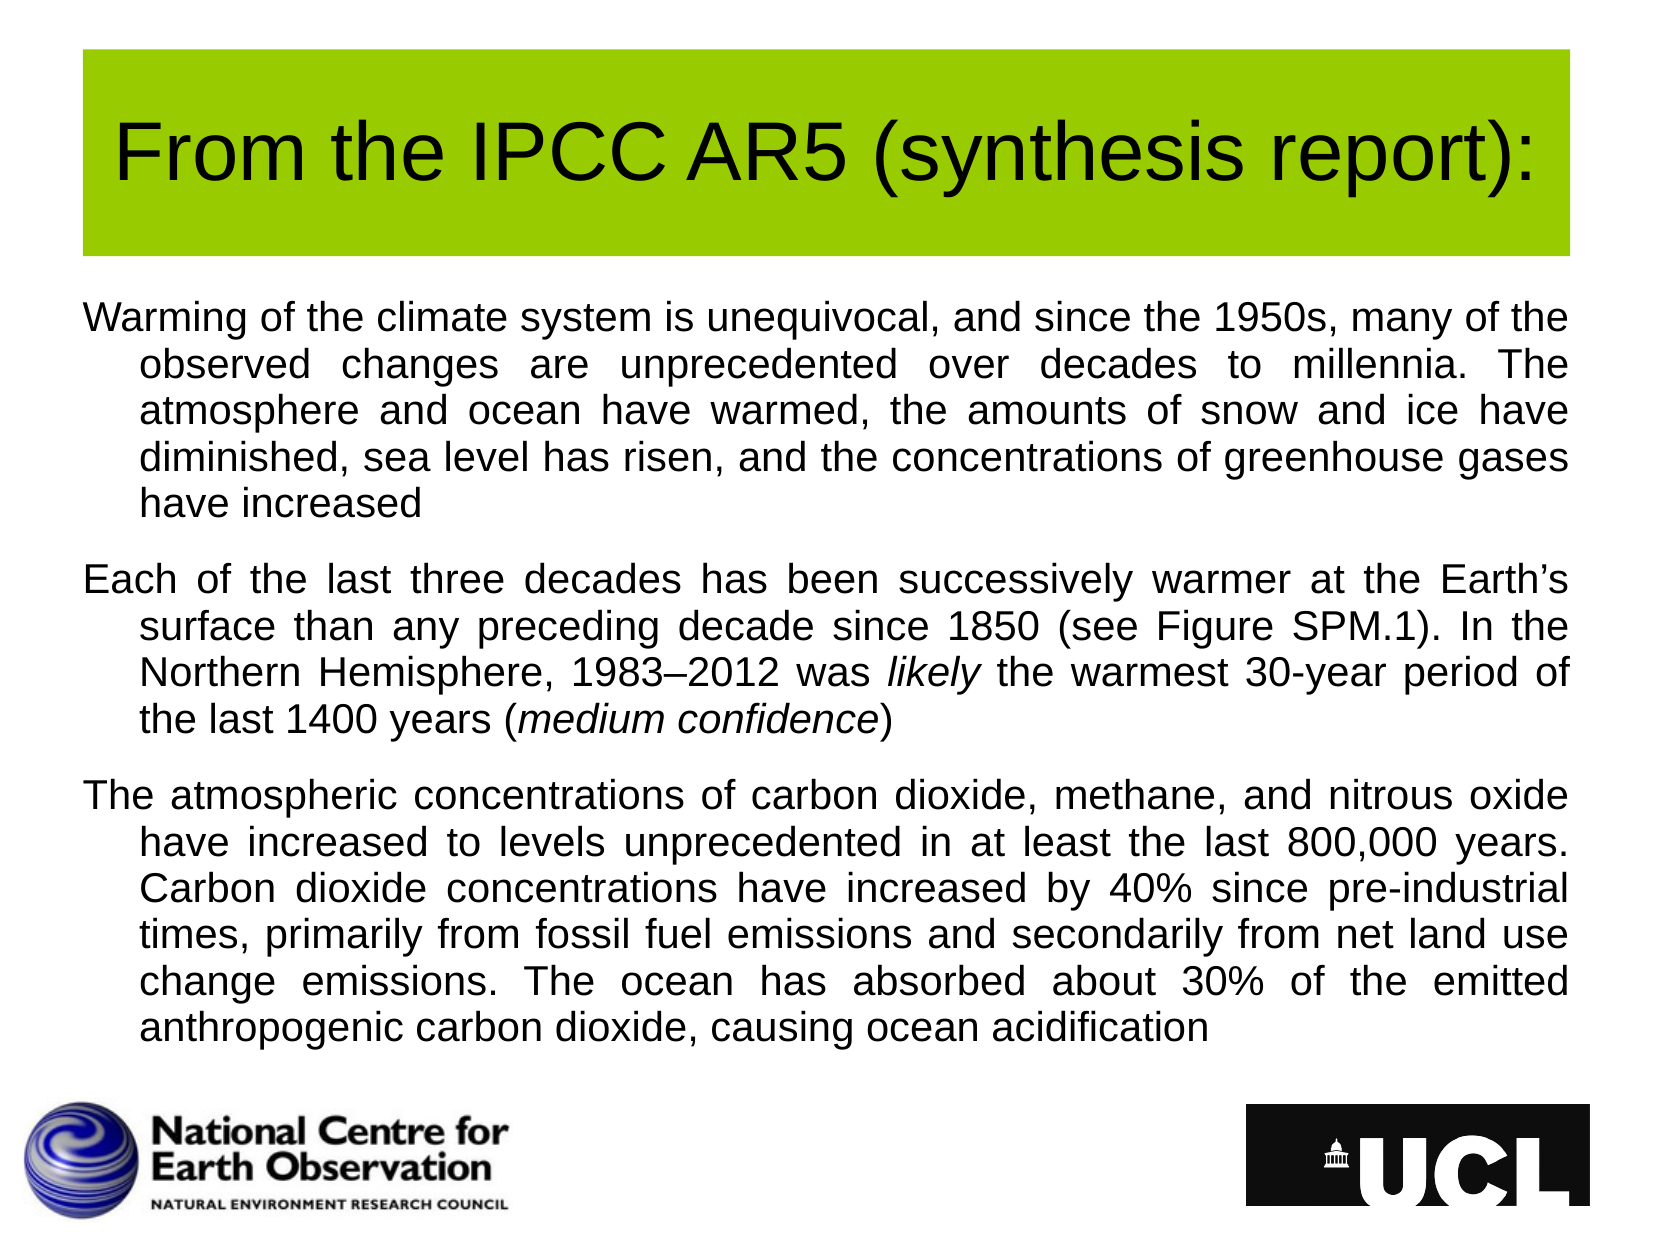

# From the IPCC AR5 (synthesis report):
Warming of the climate system is unequivocal, and since the 1950s, many of the observed changes are unprecedented over decades to millennia. The atmosphere and ocean have warmed, the amounts of snow and ice have diminished, sea level has risen, and the concentrations of greenhouse gases have increased
Each of the last three decades has been successively warmer at the Earth’s surface than any preceding decade since 1850 (see Figure SPM.1). In the Northern Hemisphere, 1983–2012 was likely the warmest 30-year period of the last 1400 years (medium confidence)
The atmospheric concentrations of carbon dioxide, methane, and nitrous oxide have increased to levels unprecedented in at least the last 800,000 years. Carbon dioxide concentrations have increased by 40% since pre-industrial times, primarily from fossil fuel emissions and secondarily from net land use change emissions. The ocean has absorbed about 30% of the emitted anthropogenic carbon dioxide, causing ocean acidification